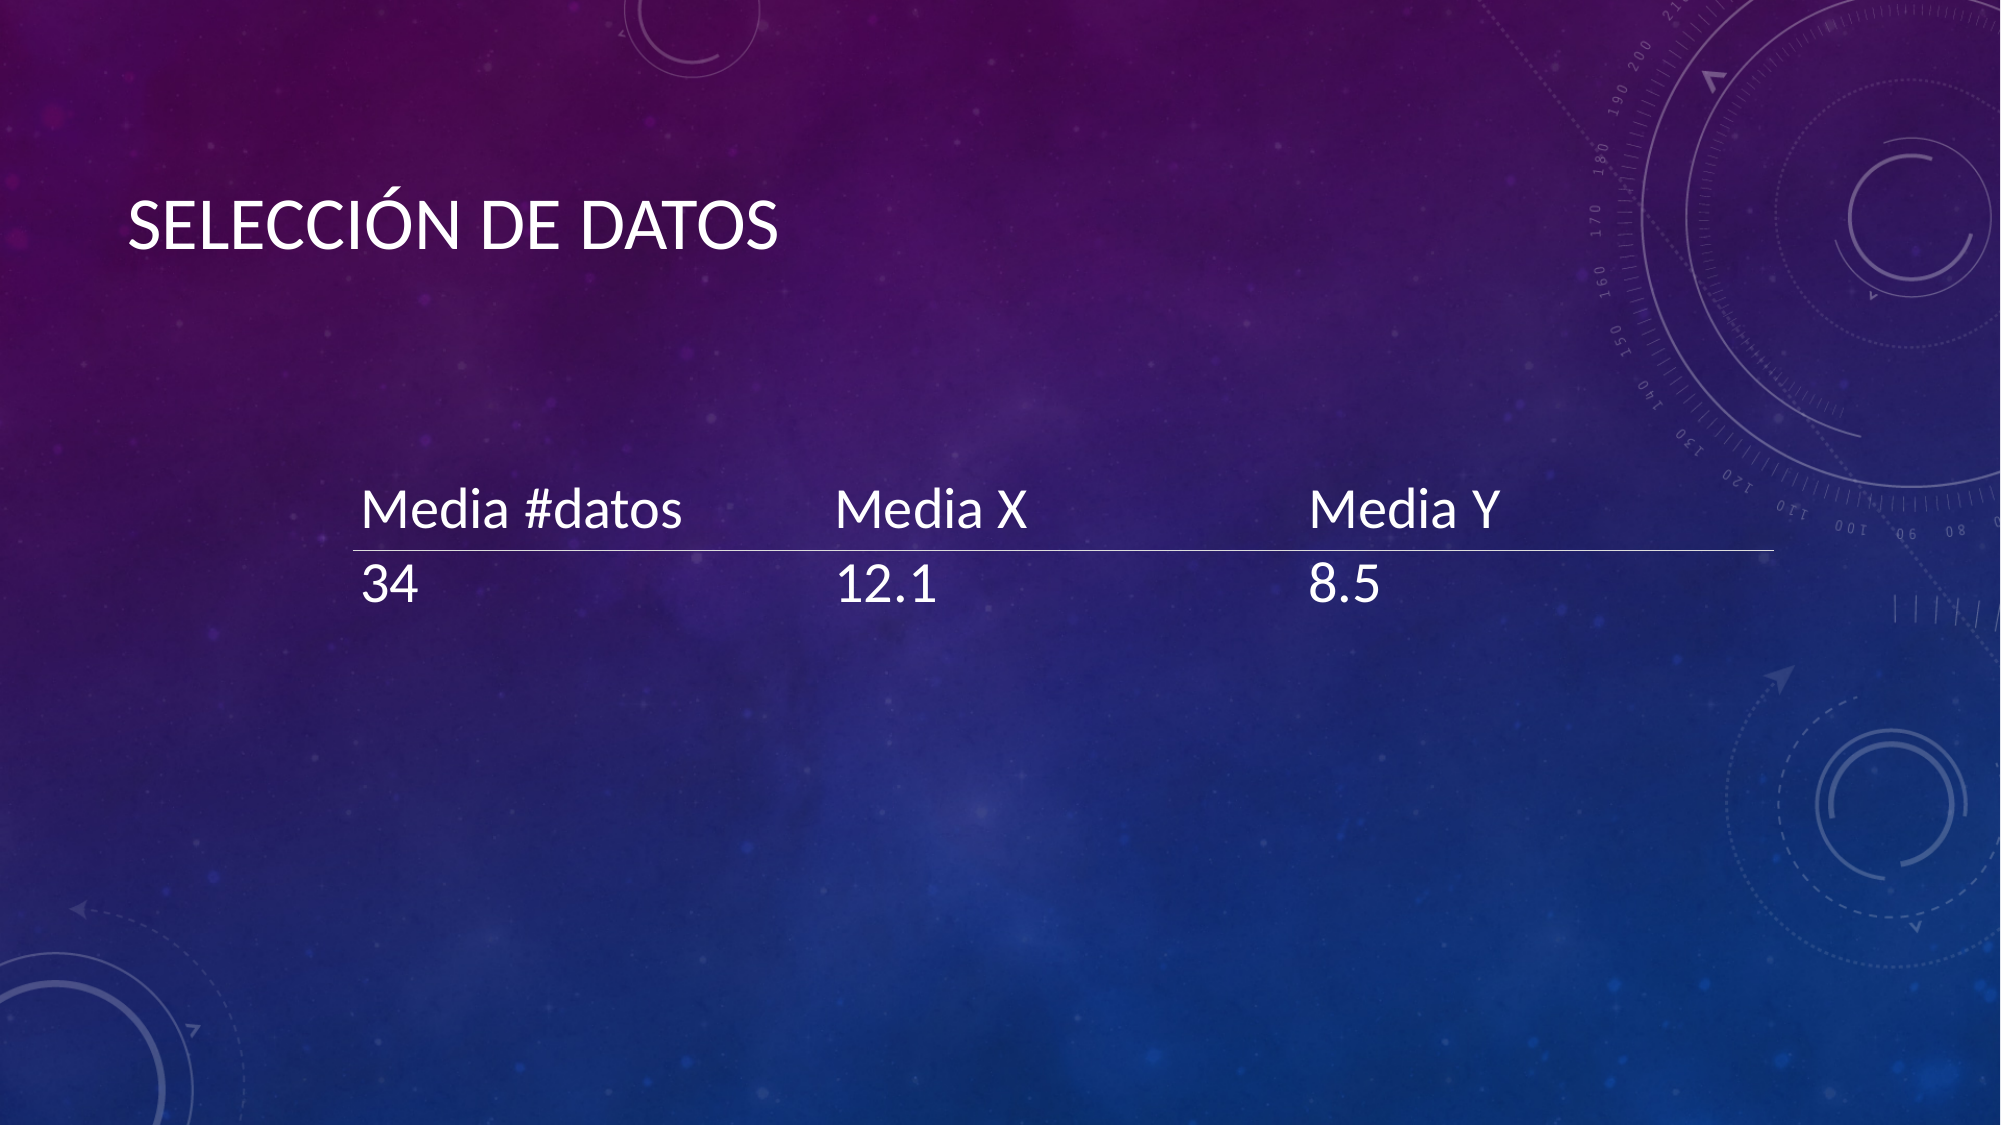

Medias

# Selección de datos
| Media #datos | Media X | Media Y |
| --- | --- | --- |
| 34 | 12.1 | 8.5 |